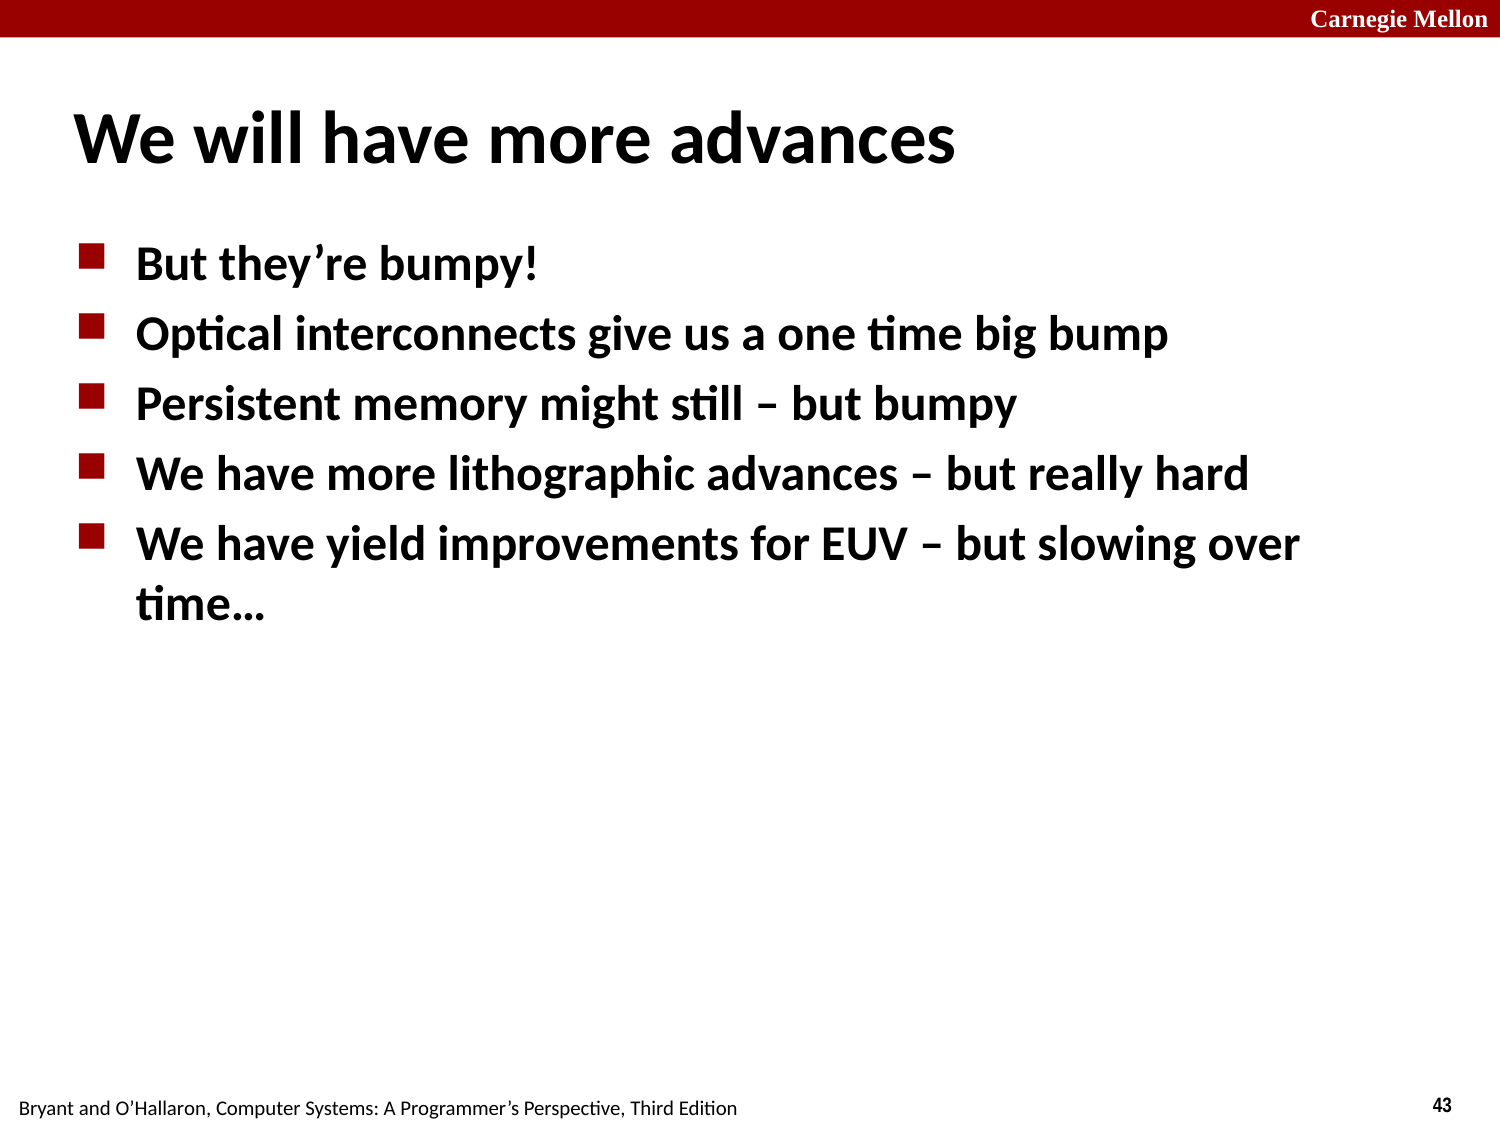

# We will have more advances
But they’re bumpy!
Optical interconnects give us a one time big bump
Persistent memory might still – but bumpy
We have more lithographic advances – but really hard
We have yield improvements for EUV – but slowing over time…